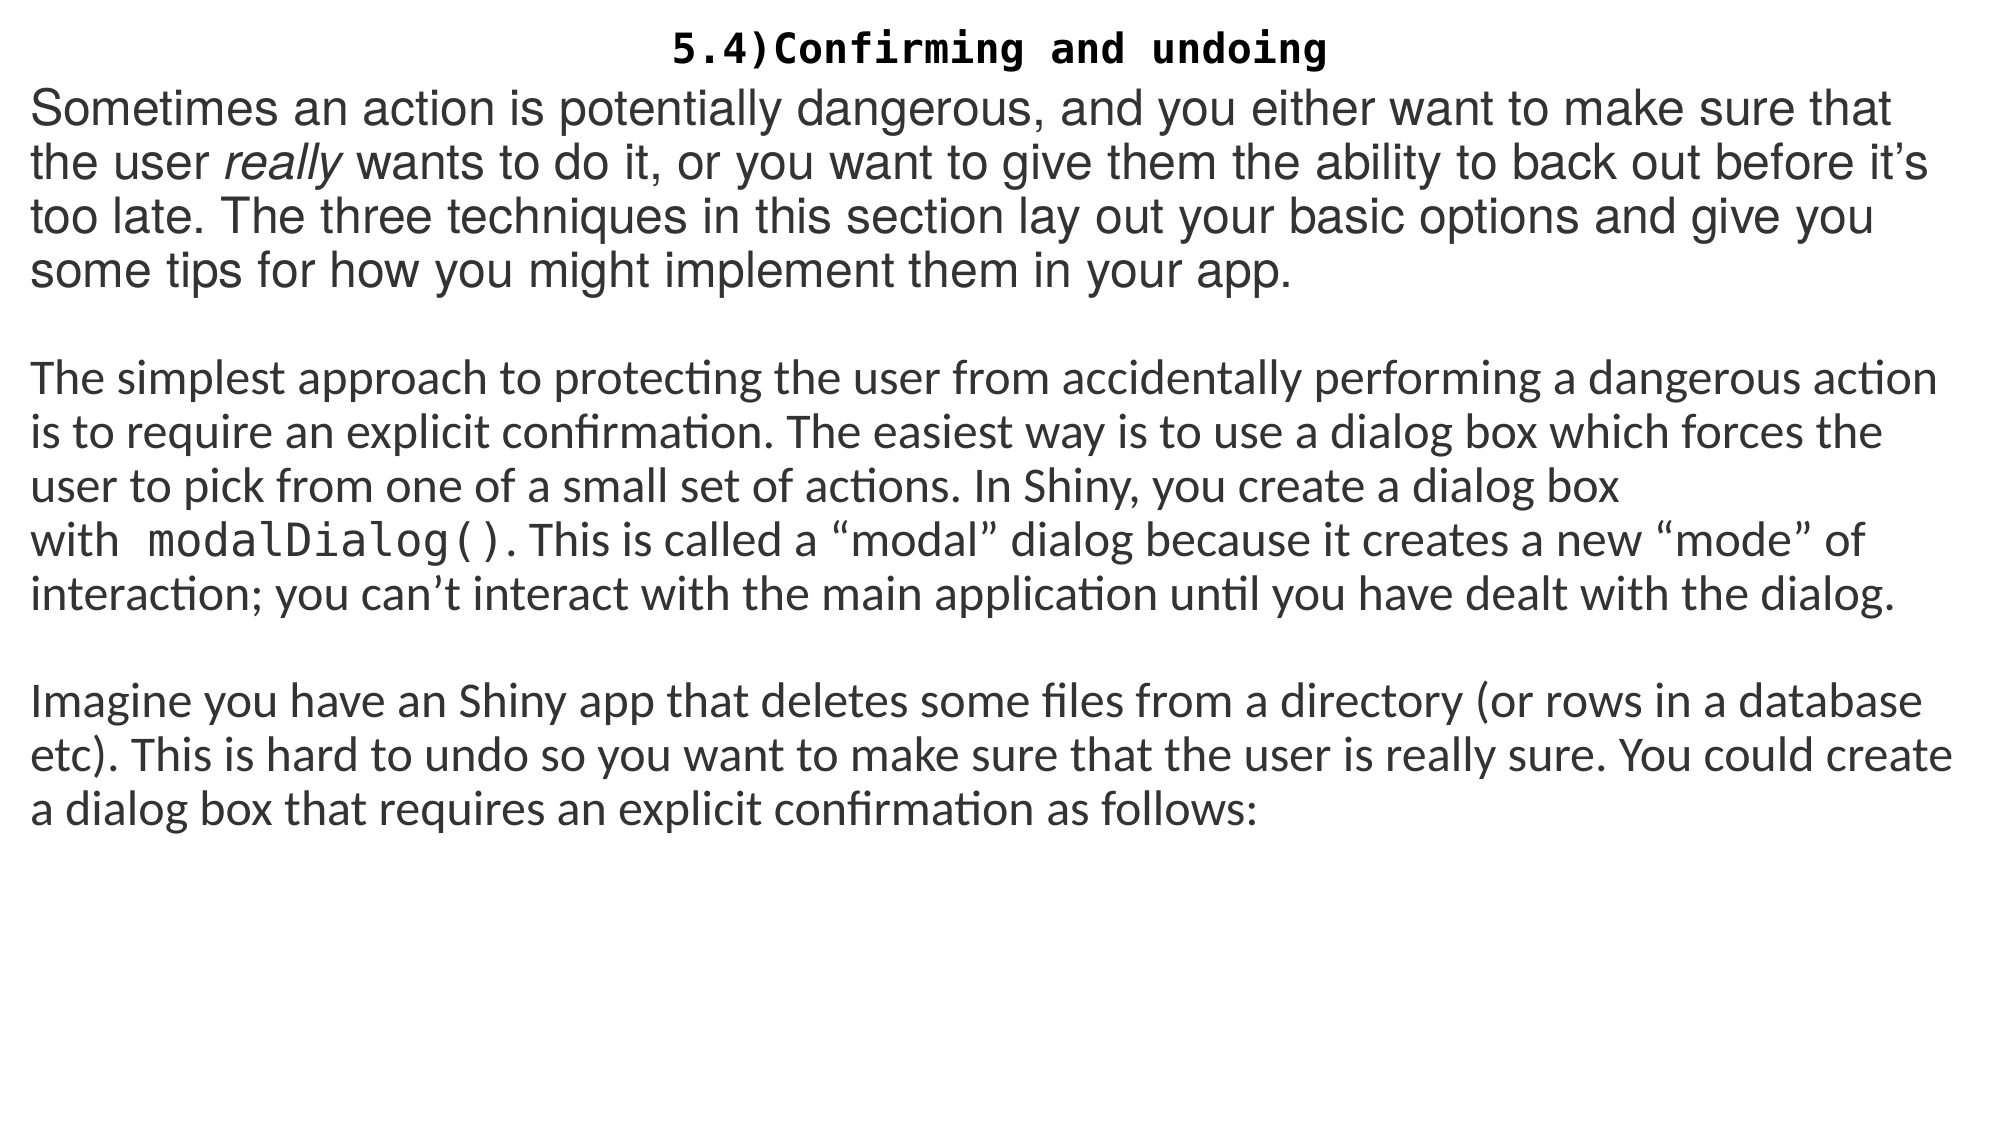

# 5.4)Confirming and undoing
Sometimes an action is potentially dangerous, and you either want to make sure that the user really wants to do it, or you want to give them the ability to back out before it’s too late. The three techniques in this section lay out your basic options and give you some tips for how you might implement them in your app.

The simplest approach to protecting the user from accidentally performing a dangerous action is to require an explicit confirmation. The easiest way is to use a dialog box which forces the user to pick from one of a small set of actions. In Shiny, you create a dialog box with modalDialog(). This is called a “modal” dialog because it creates a new “mode” of interaction; you can’t interact with the main application until you have dealt with the dialog.

Imagine you have an Shiny app that deletes some files from a directory (or rows in a database etc). This is hard to undo so you want to make sure that the user is really sure. You could create a dialog box that requires an explicit confirmation as follows: